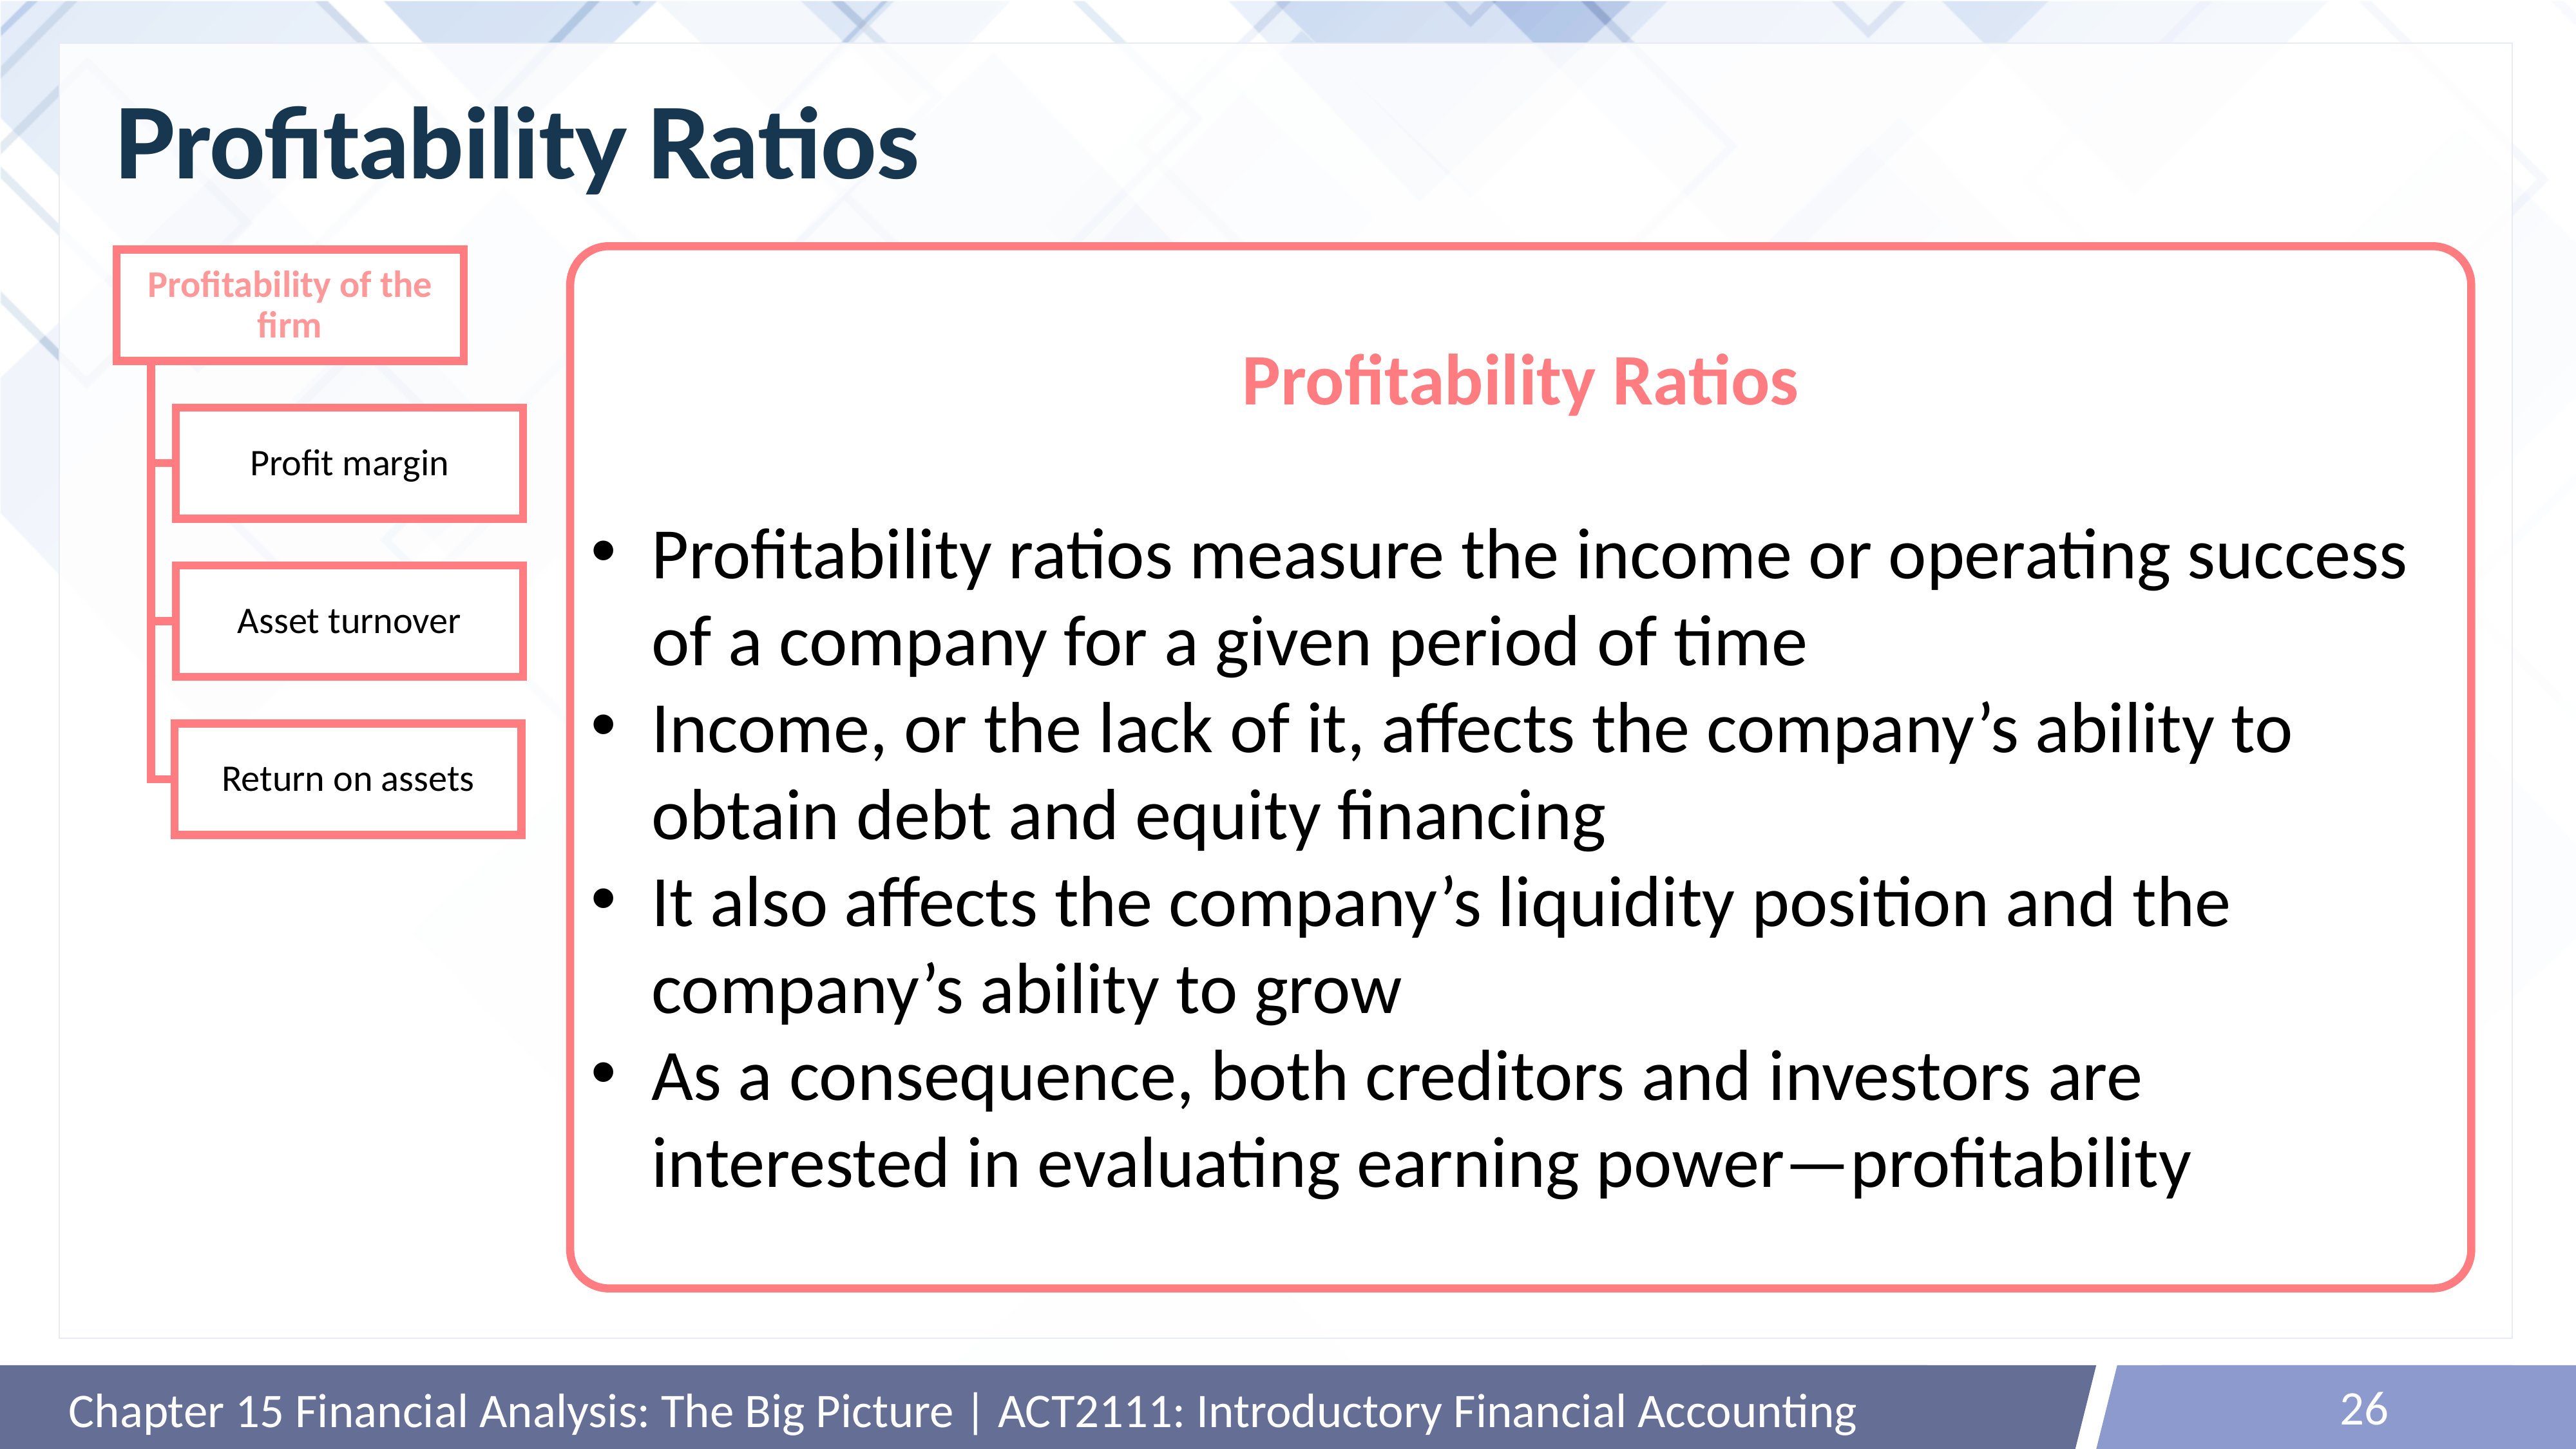

# Profitability Ratios
Profitability Ratios

Profitability ratios measure the income or operating success of a company for a given period of time
Income, or the lack of it, affects the company’s ability to obtain debt and equity financing
It also affects the company’s liquidity position and the company’s ability to grow
As a consequence, both creditors and investors are interested in evaluating earning power—profitability

Profitability of the firm

Profit margin

Asset turnover

Return on assets
26
Chapter 15 Financial Analysis: The Big Picture | ACT2111: Introductory Financial Accounting